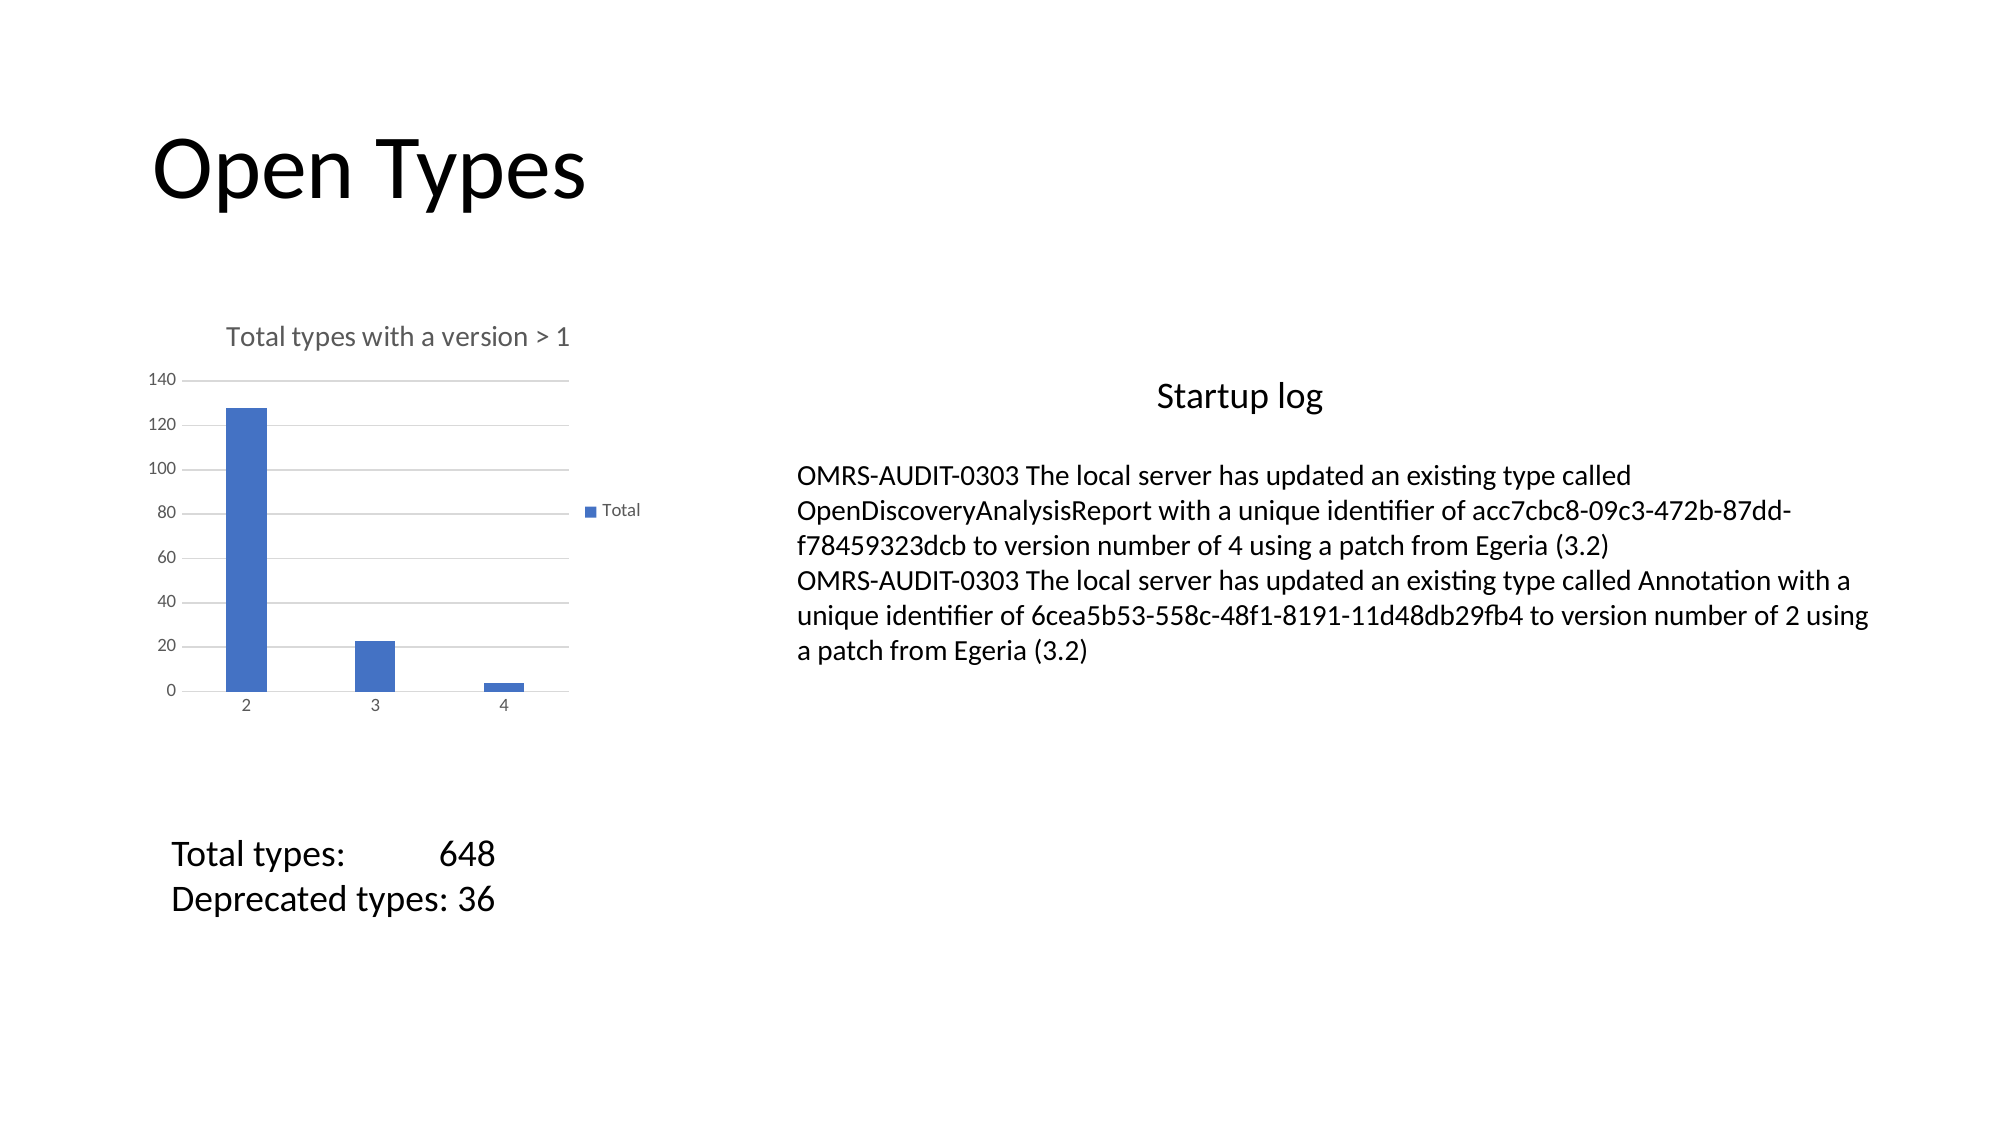

# Open Types

### Chart: Total types with a version > 1

| Category | Total |
|---|---|
| 2 | 128.0 |
| 3 | 23.0 |
| 4 | 4.0 |
Startup log
OMRS-AUDIT-0303 The local server has updated an existing type called OpenDiscoveryAnalysisReport with a unique identifier of acc7cbc8-09c3-472b-87dd-f78459323dcb to version number of 4 using a patch from Egeria (3.2)
OMRS-AUDIT-0303 The local server has updated an existing type called Annotation with a unique identifier of 6cea5b53-558c-48f1-8191-11d48db29fb4 to version number of 2 using a patch from Egeria (3.2)
Total types:           648
Deprecated types: 36